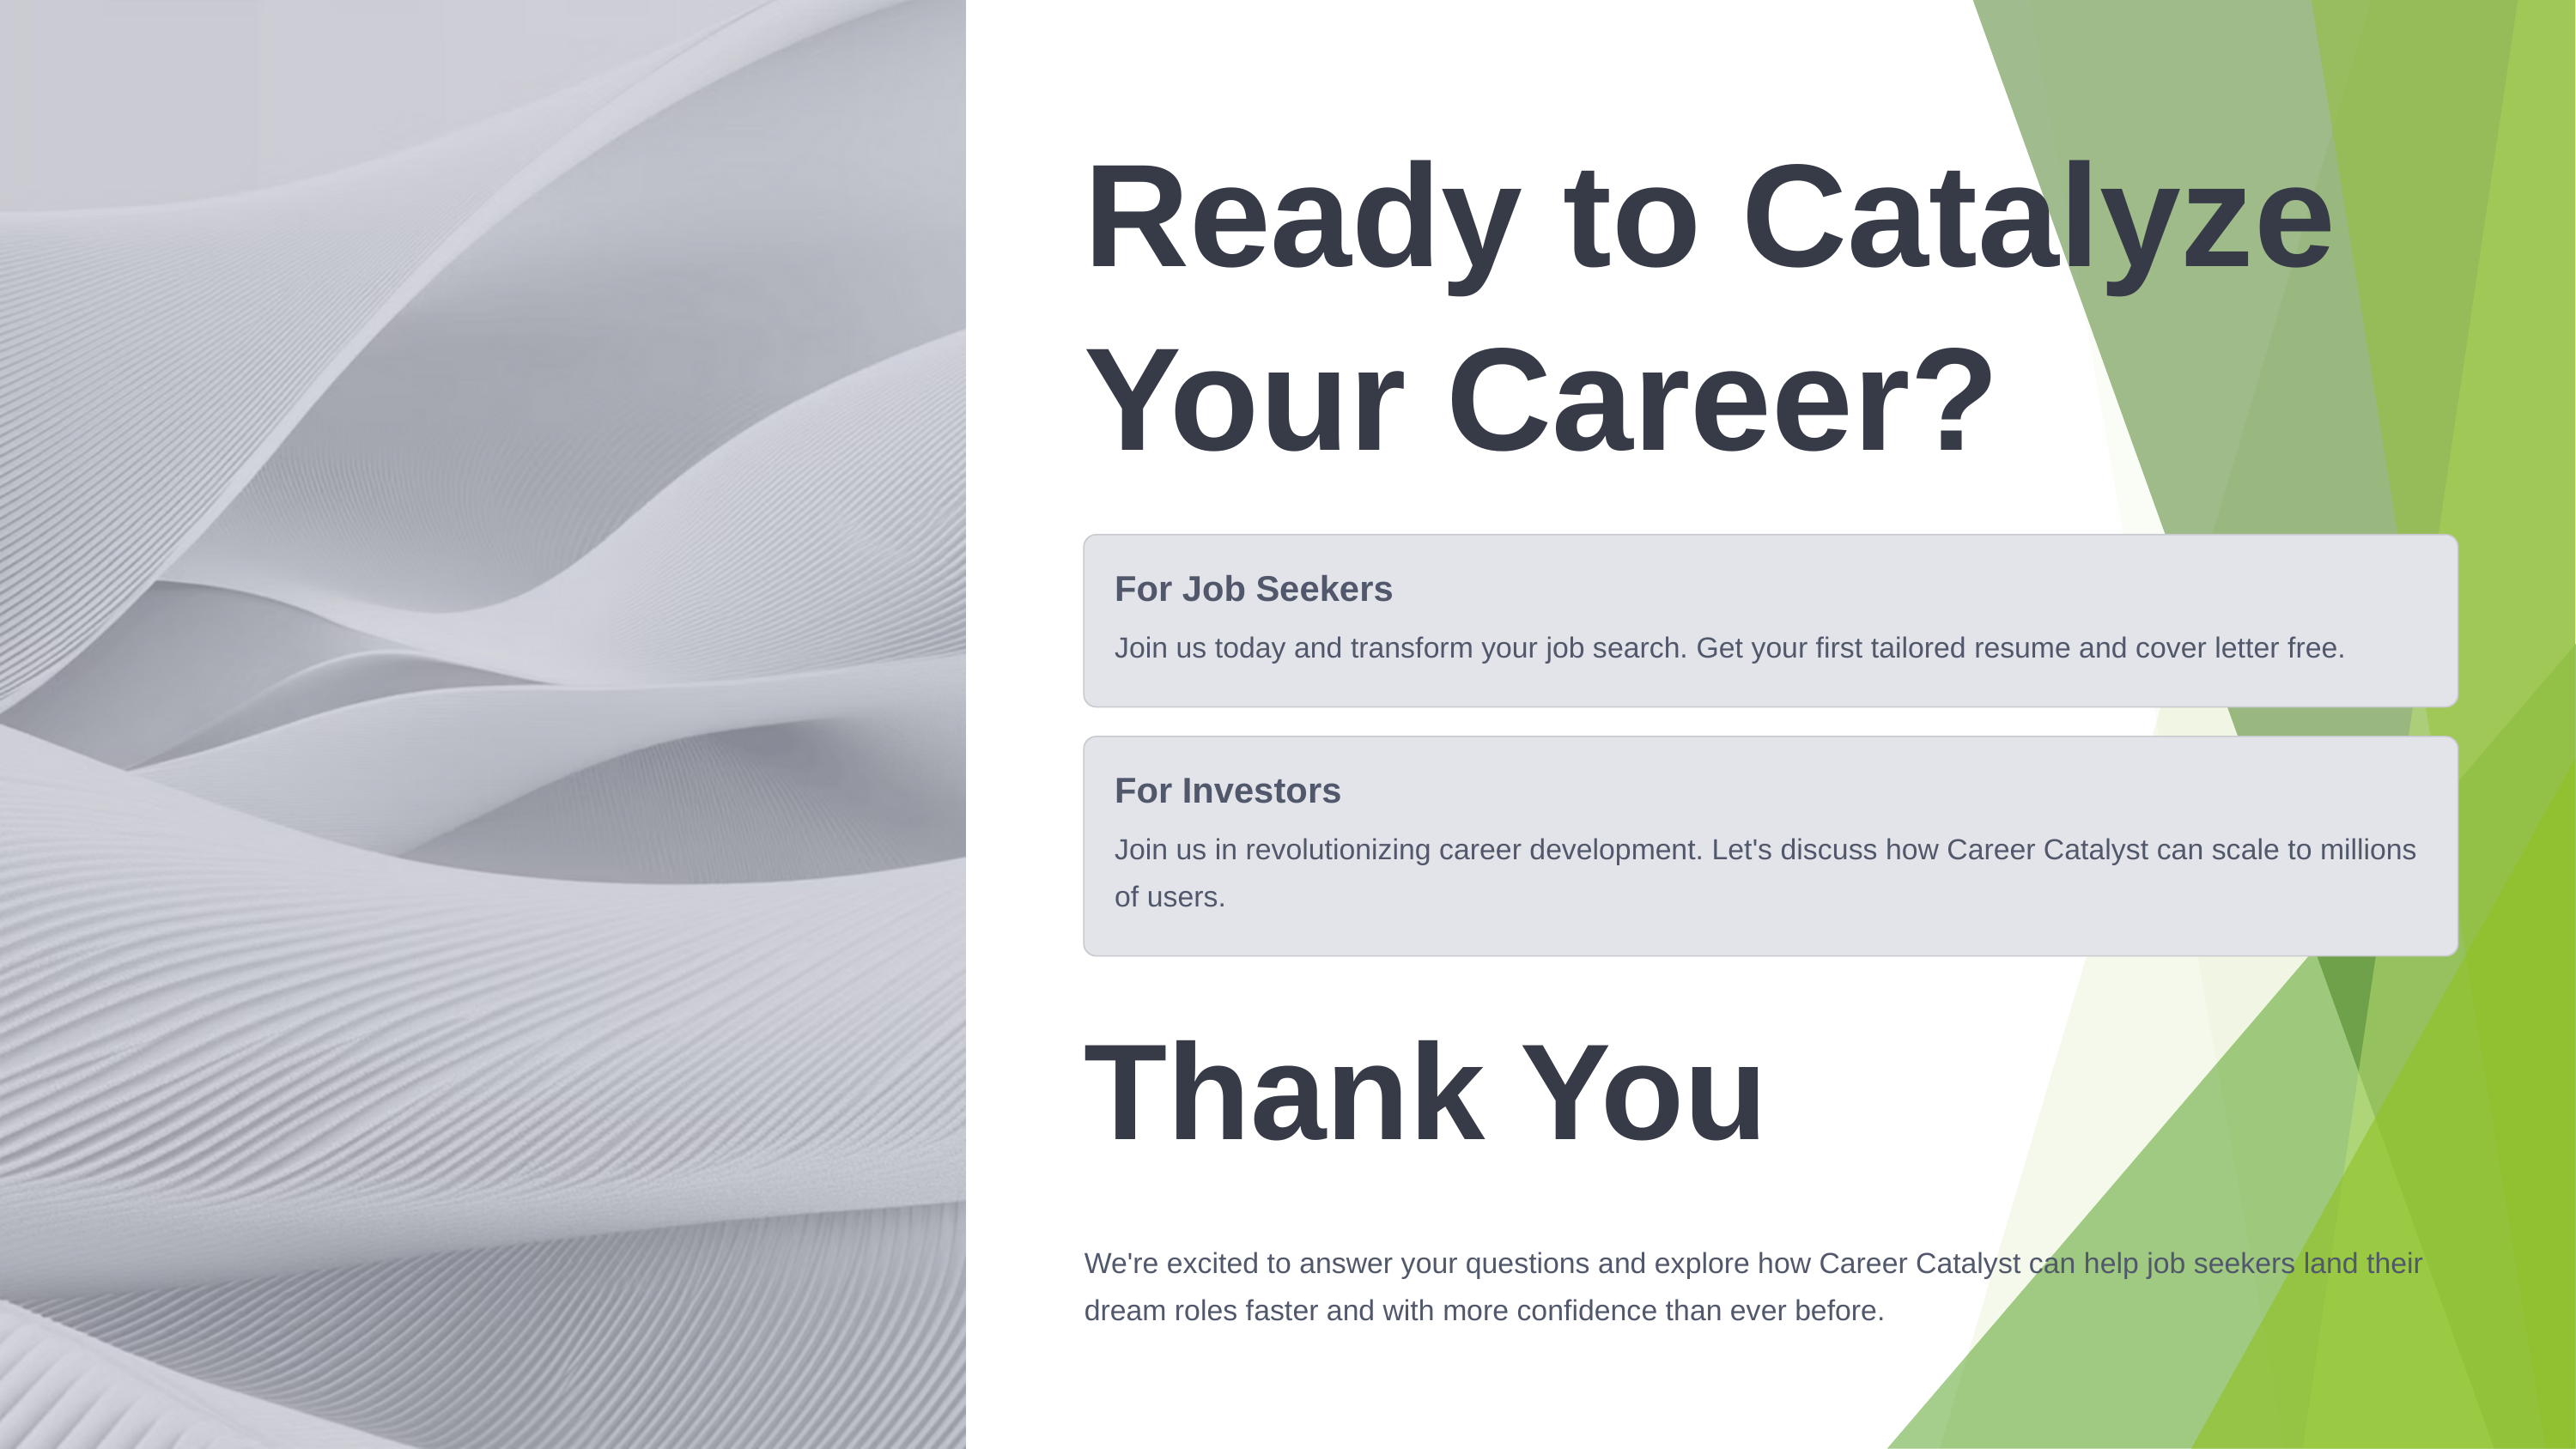

Ready to Catalyze Your Career?

For Job Seekers
Join us today and transform your job search. Get your first tailored resume and cover letter free.

For Investors
Join us in revolutionizing career development. Let's discuss how Career Catalyst can scale to millions of users.

Thank You

We're excited to answer your questions and explore how Career Catalyst can help job seekers land their dream roles faster and with more confidence than ever before.